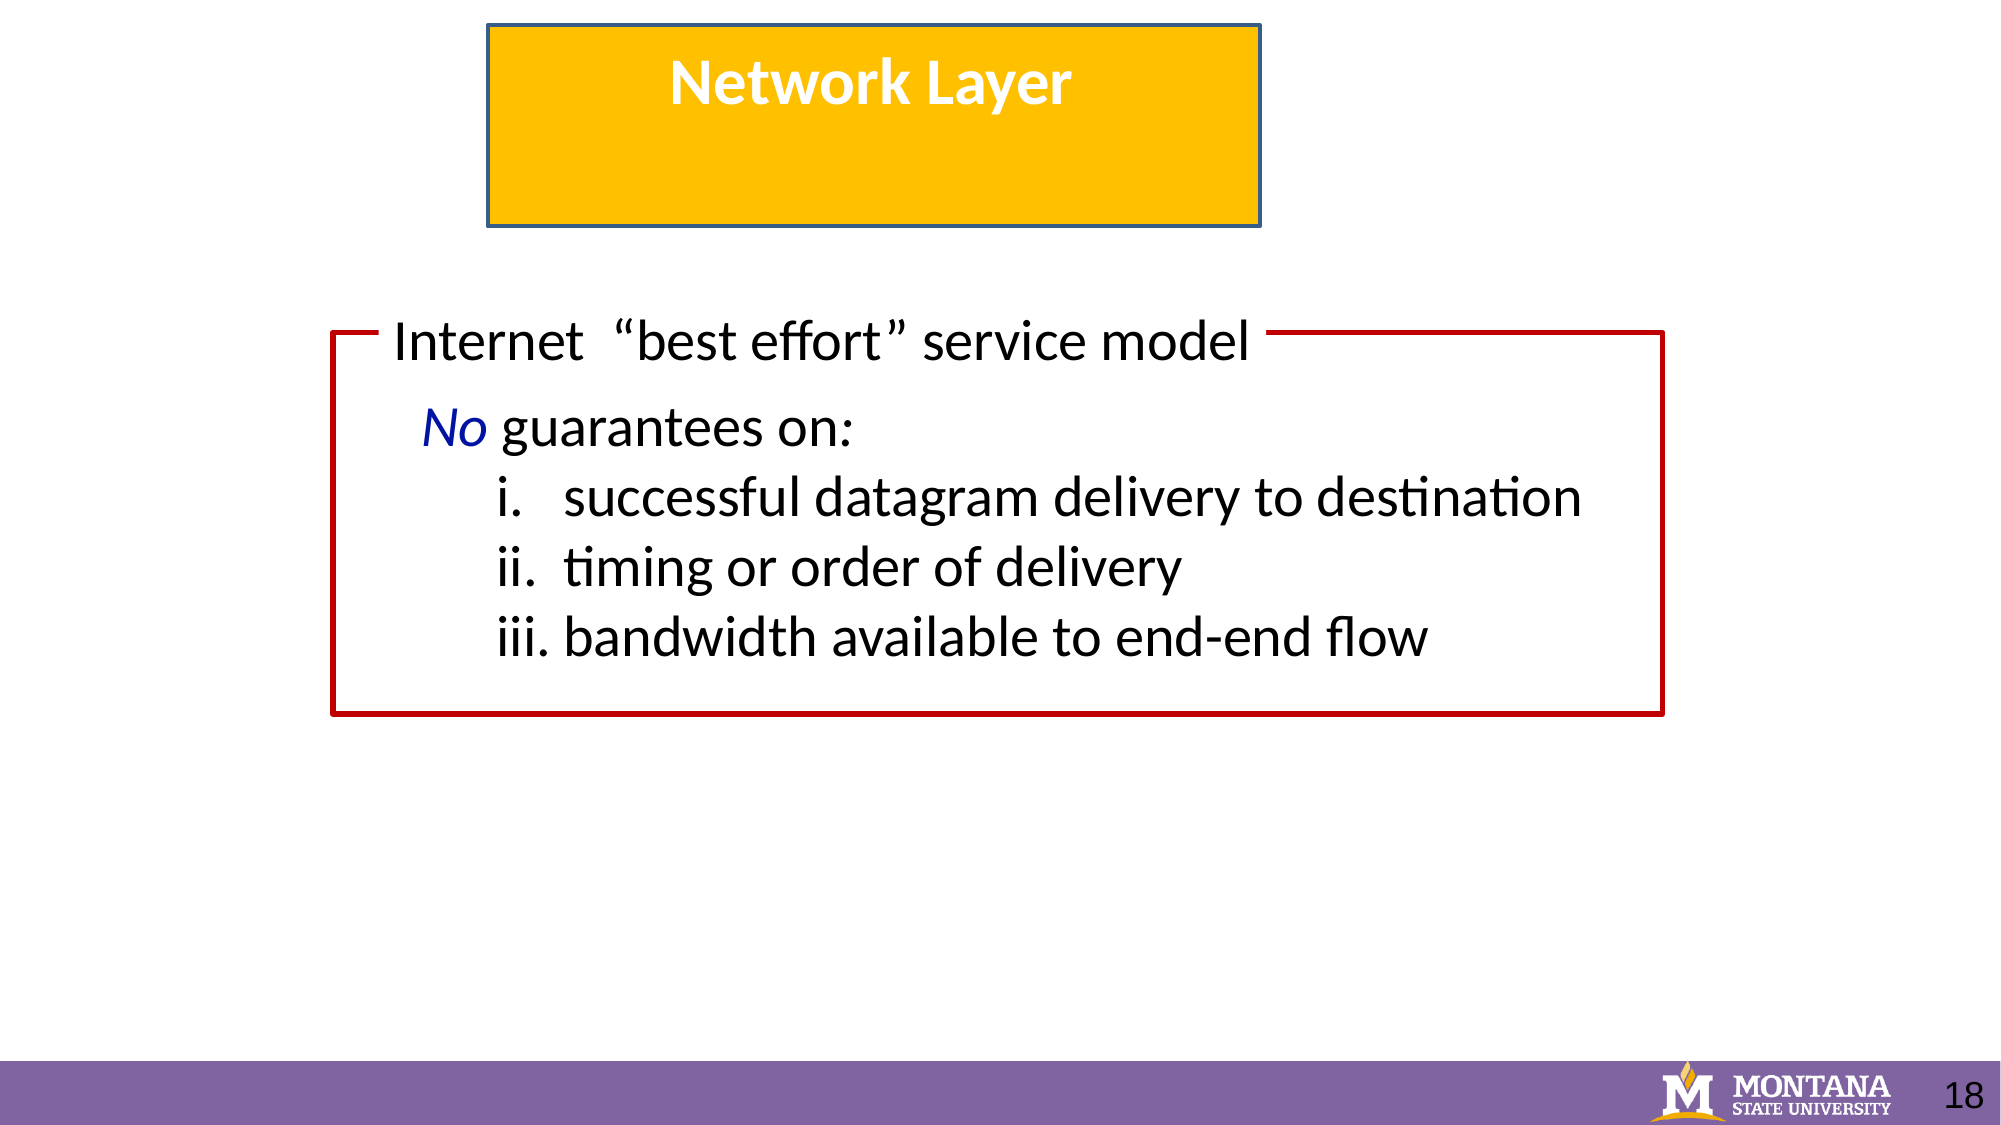

# Network Layer

Internet  “best effort” service model

No guarantees on:
successful datagram delivery to destination
timing or order of delivery
bandwidth available to end-end flow

18